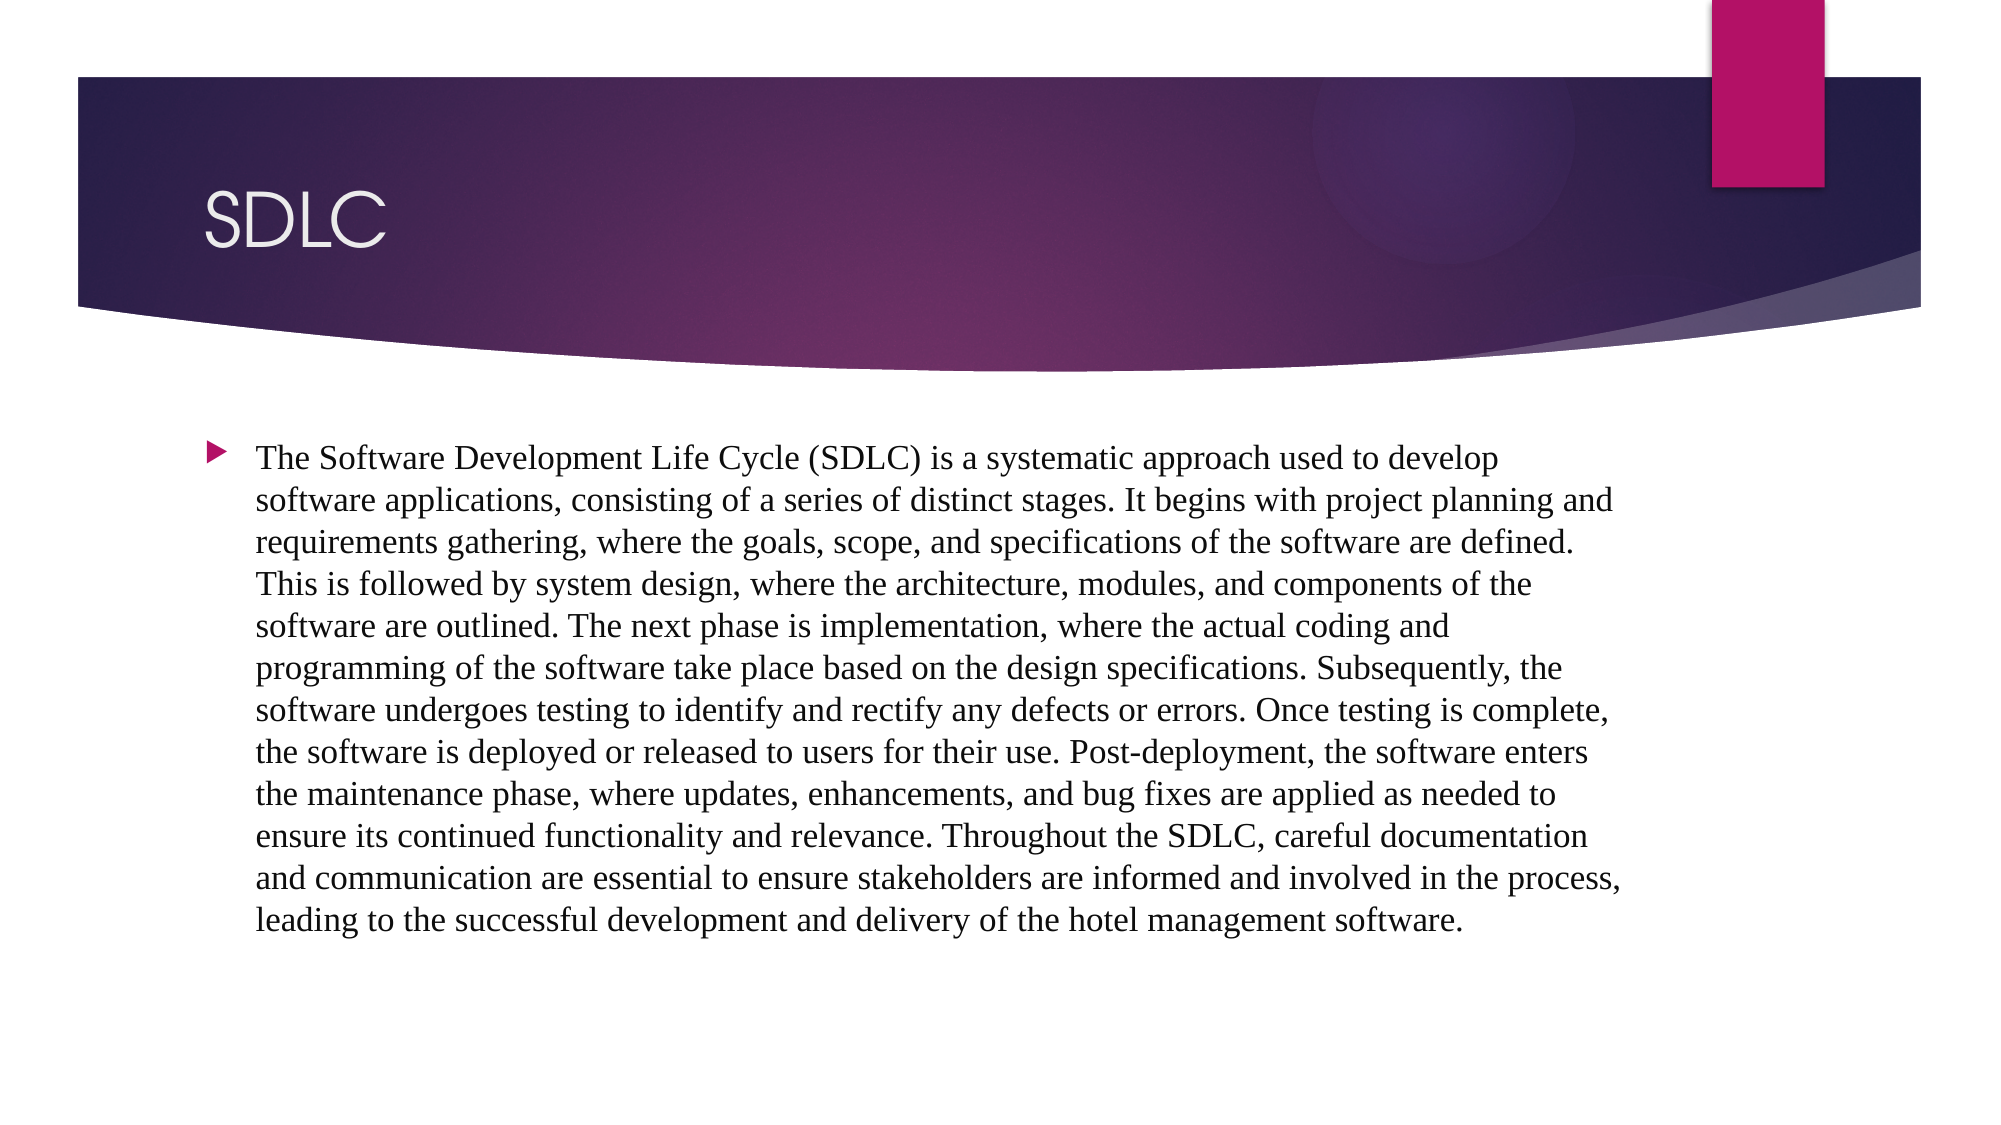

# SDLC
The Software Development Life Cycle (SDLC) is a systematic approach used to develop software applications, consisting of a series of distinct stages. It begins with project planning and requirements gathering, where the goals, scope, and specifications of the software are defined. This is followed by system design, where the architecture, modules, and components of the software are outlined. The next phase is implementation, where the actual coding and programming of the software take place based on the design specifications. Subsequently, the software undergoes testing to identify and rectify any defects or errors. Once testing is complete, the software is deployed or released to users for their use. Post-deployment, the software enters the maintenance phase, where updates, enhancements, and bug fixes are applied as needed to ensure its continued functionality and relevance. Throughout the SDLC, careful documentation and communication are essential to ensure stakeholders are informed and involved in the process, leading to the successful development and delivery of the hotel management software.